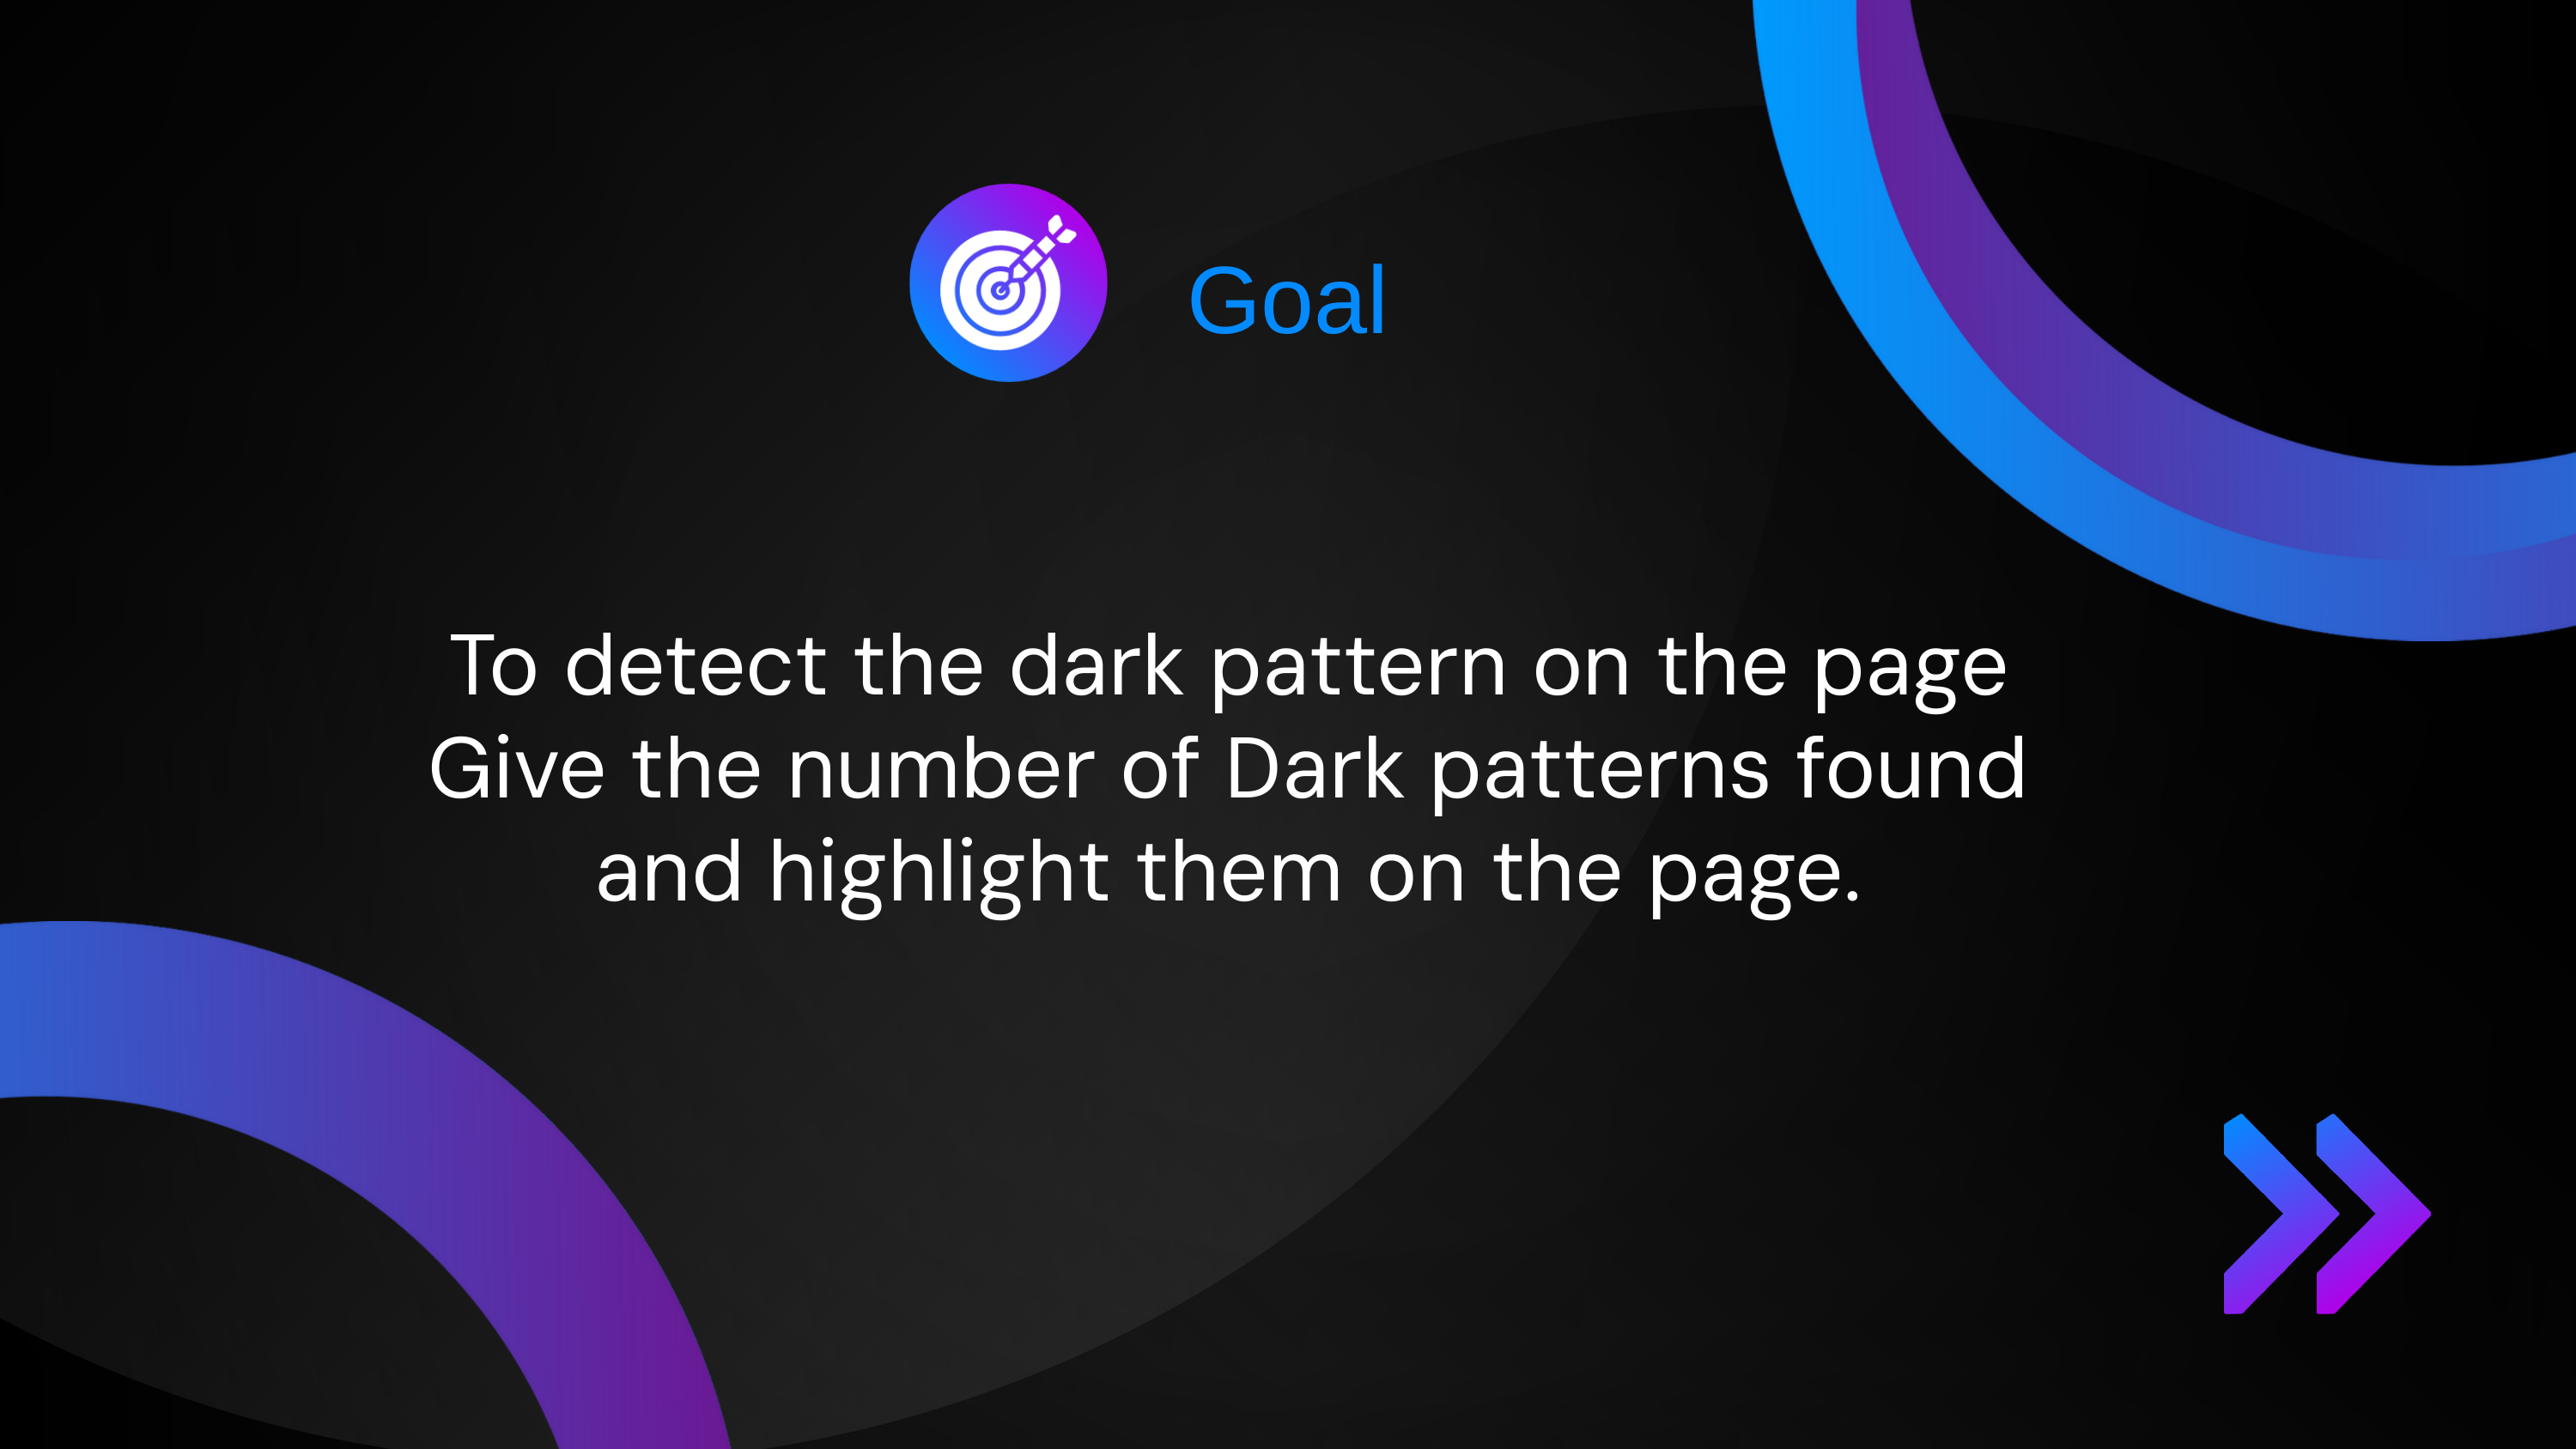

Goal
To detect the dark pattern on the page Give the number of Dark patterns found and highlight them on the page.